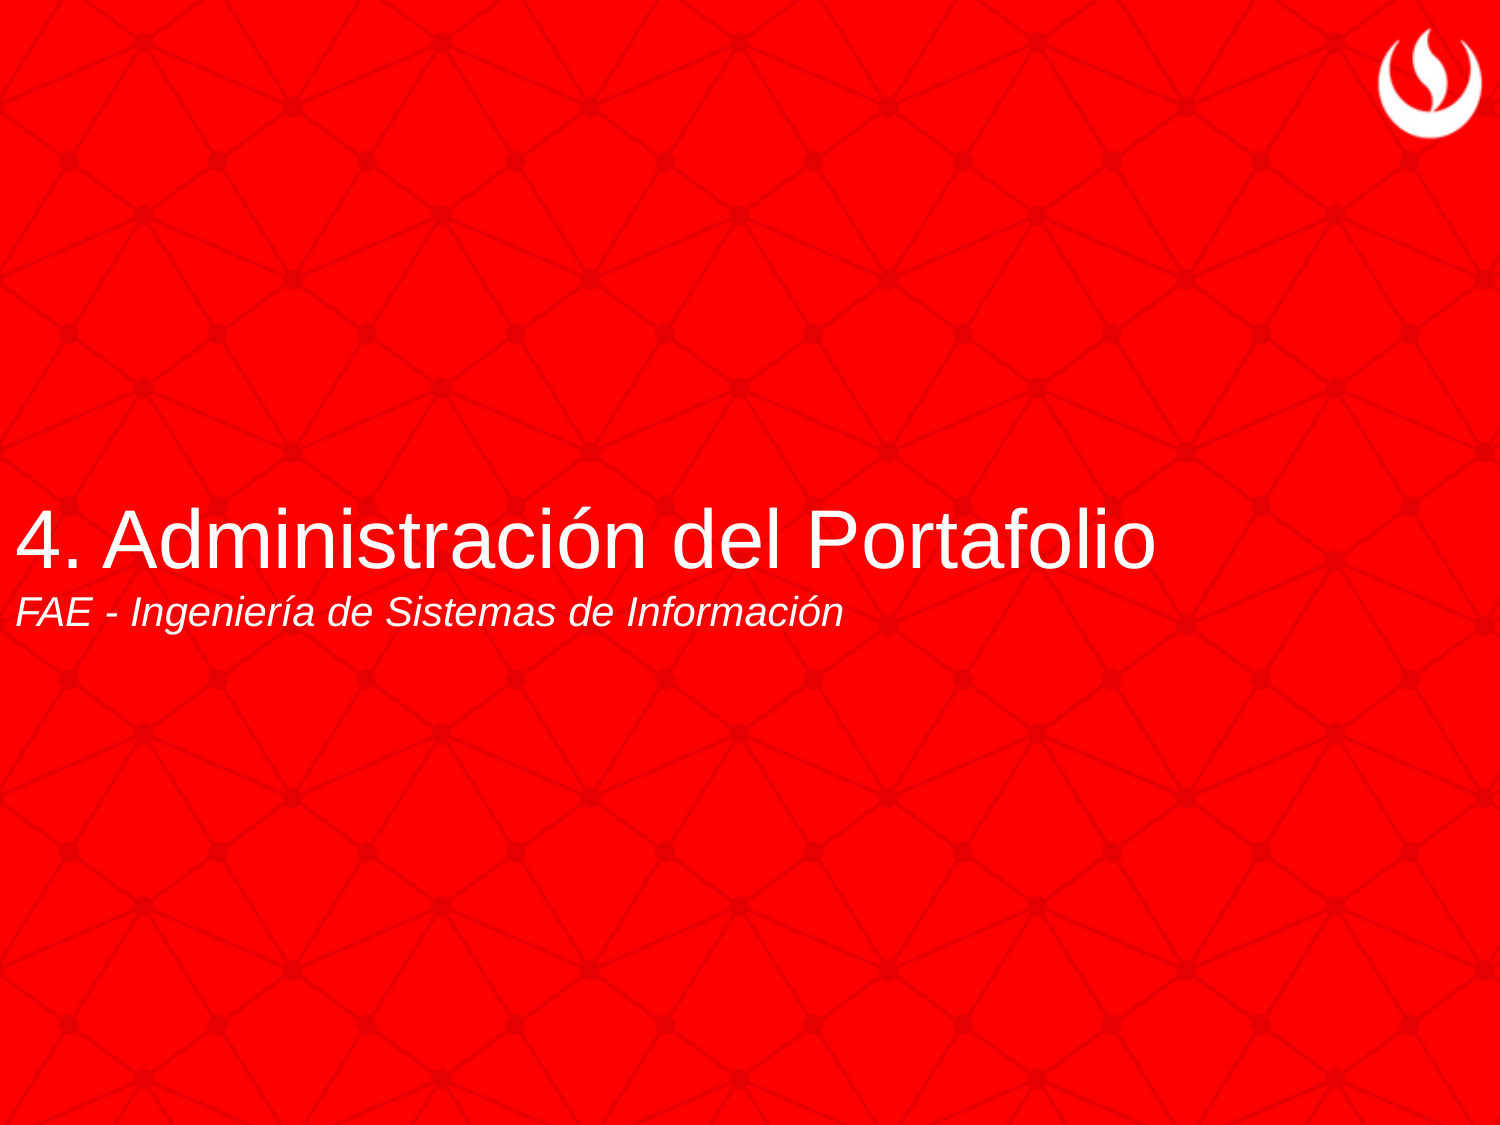

4. Administración del Portafolio
FAE - Ingeniería de Sistemas de Información